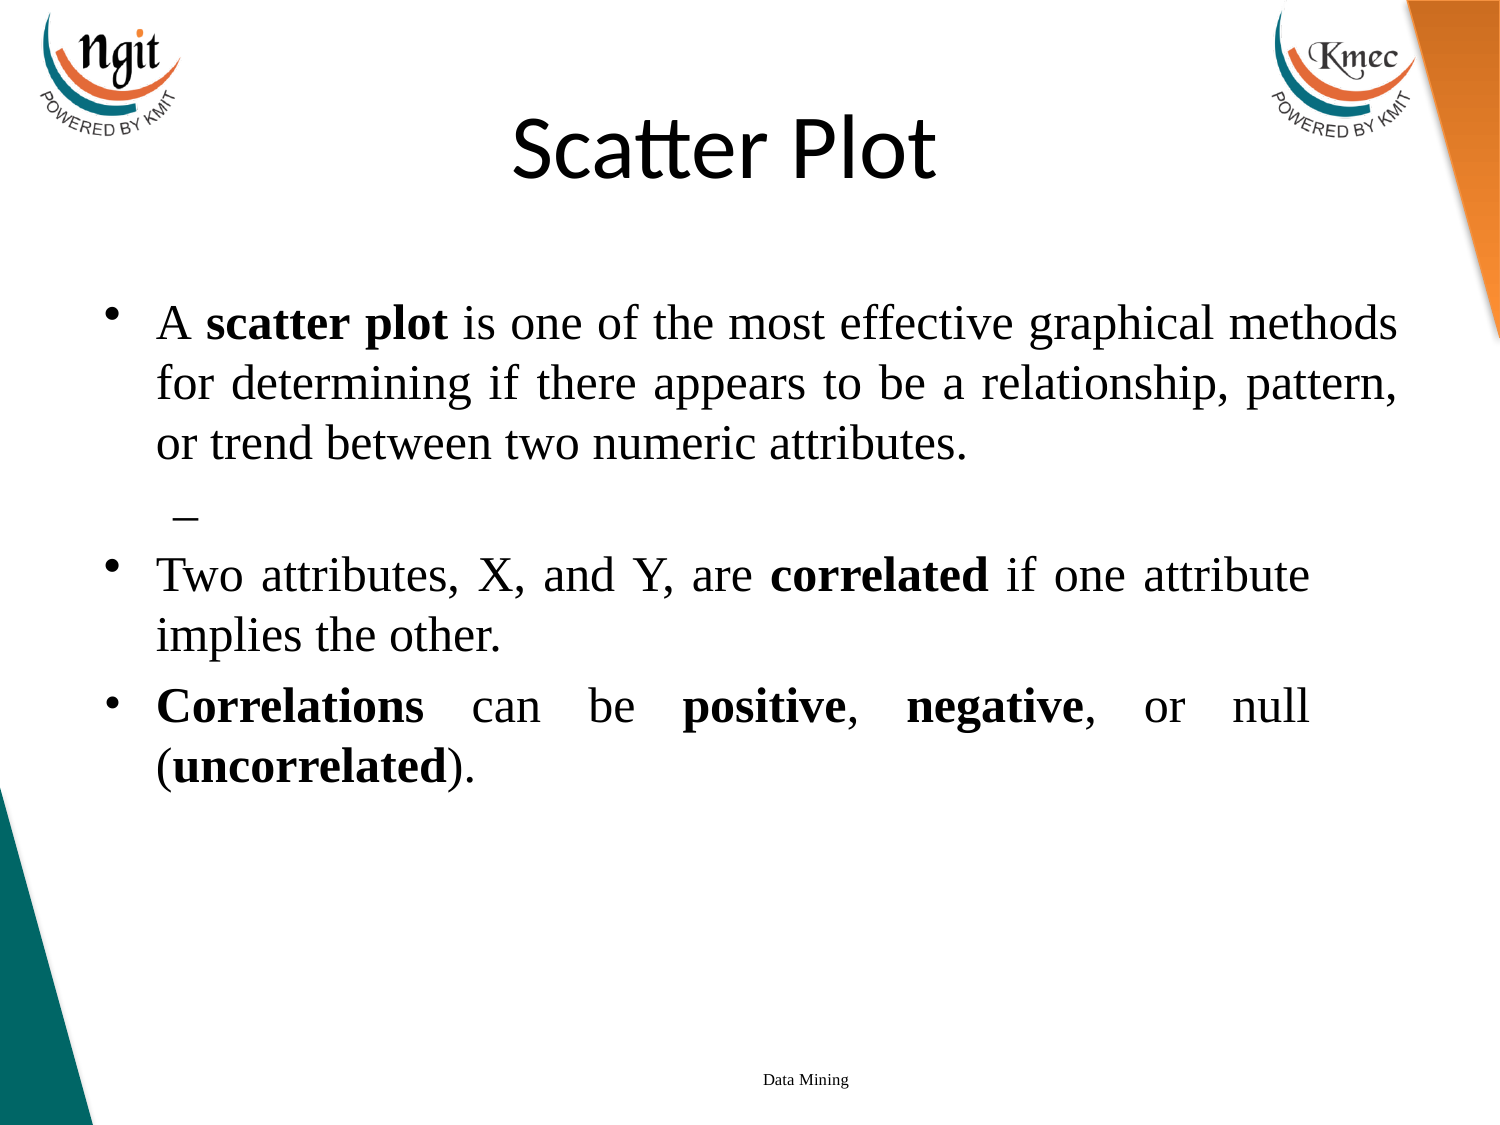

# Scatter Plot
A scatter plot is one of the most effective graphical methods for determining if there appears to be a relationship, pattern, or trend between two numeric attributes.
–
Two attributes, X, and Y, are correlated if one attribute implies the other.
Correlations can be positive, negative, or null (uncorrelated).
Data Mining
76